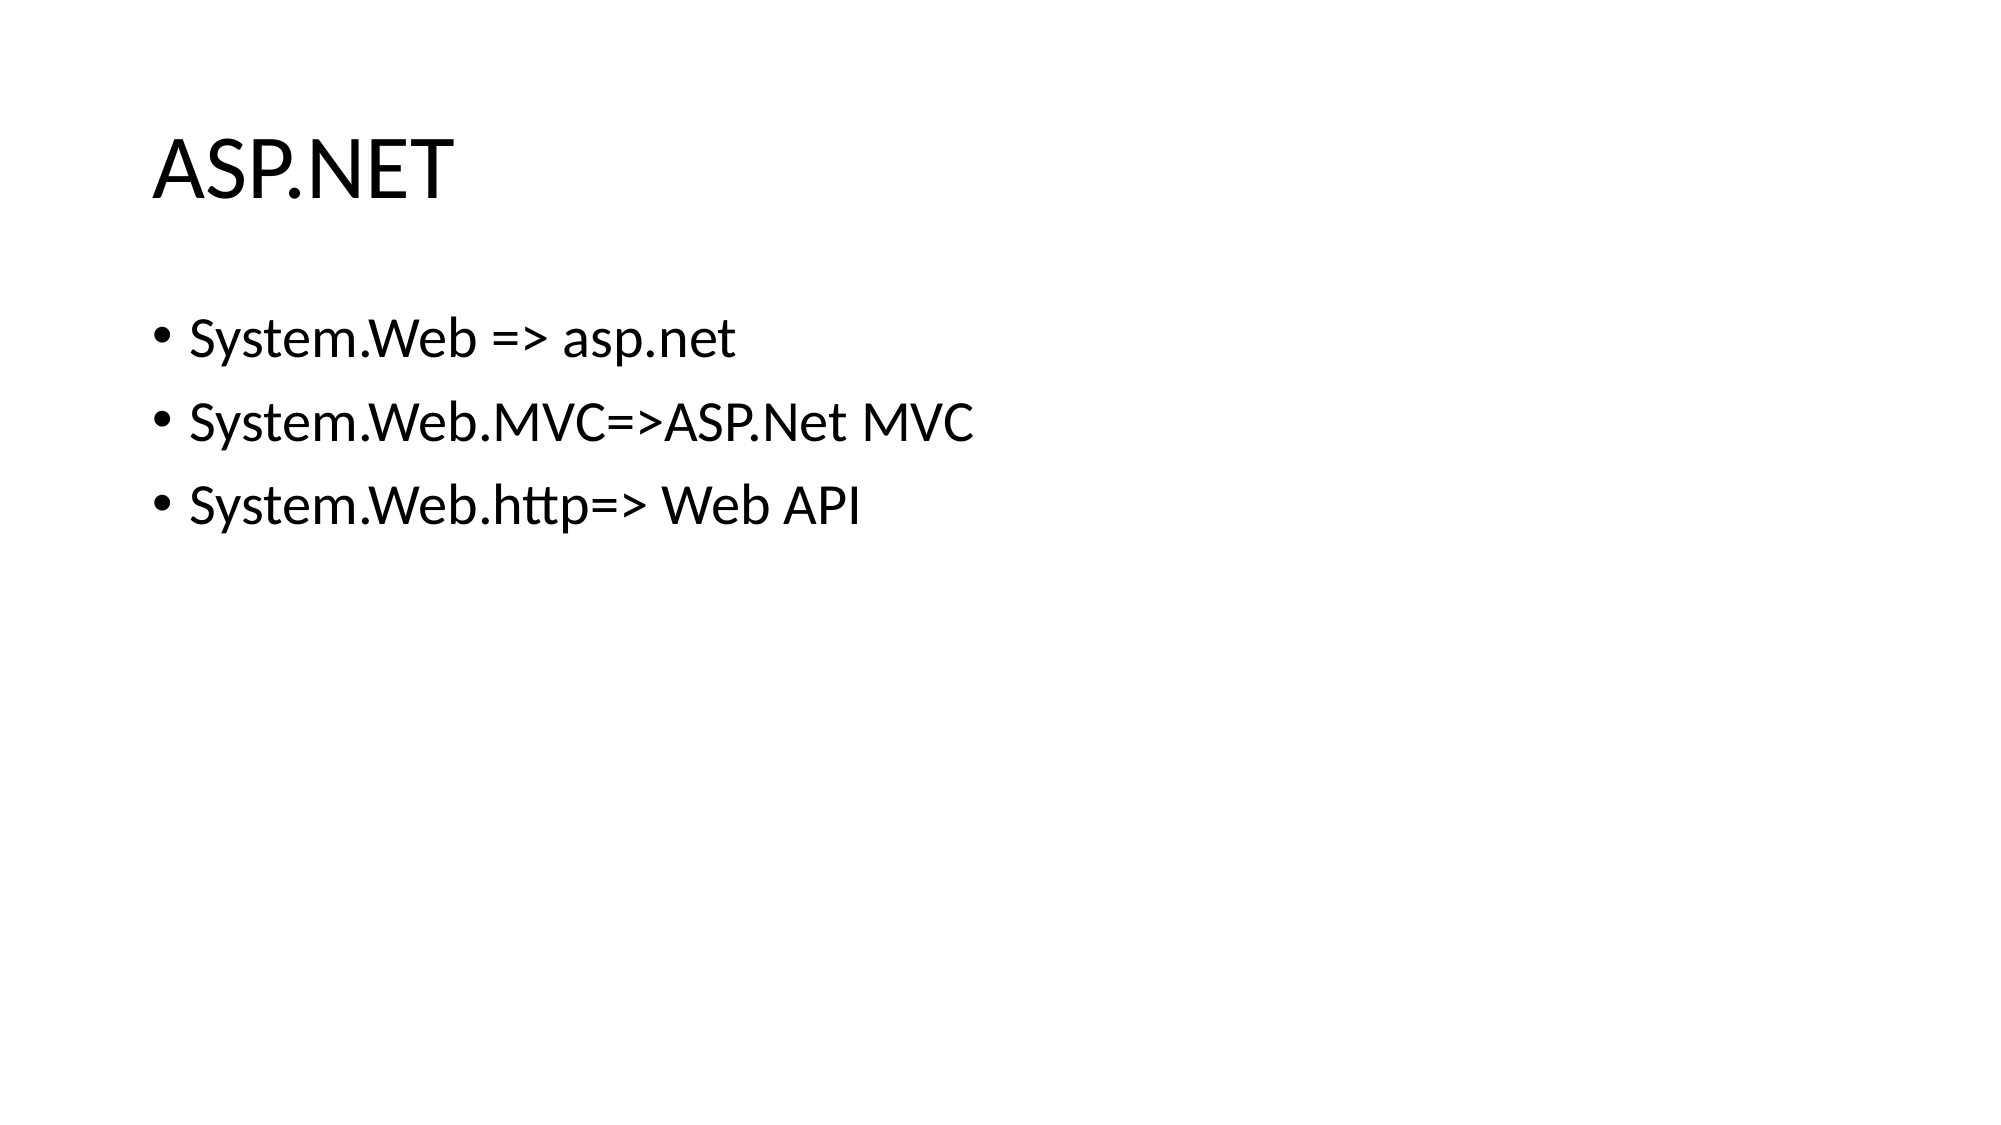

# ASP.NET
System.Web => asp.net
System.Web.MVC=>ASP.Net MVC
System.Web.http=> Web API